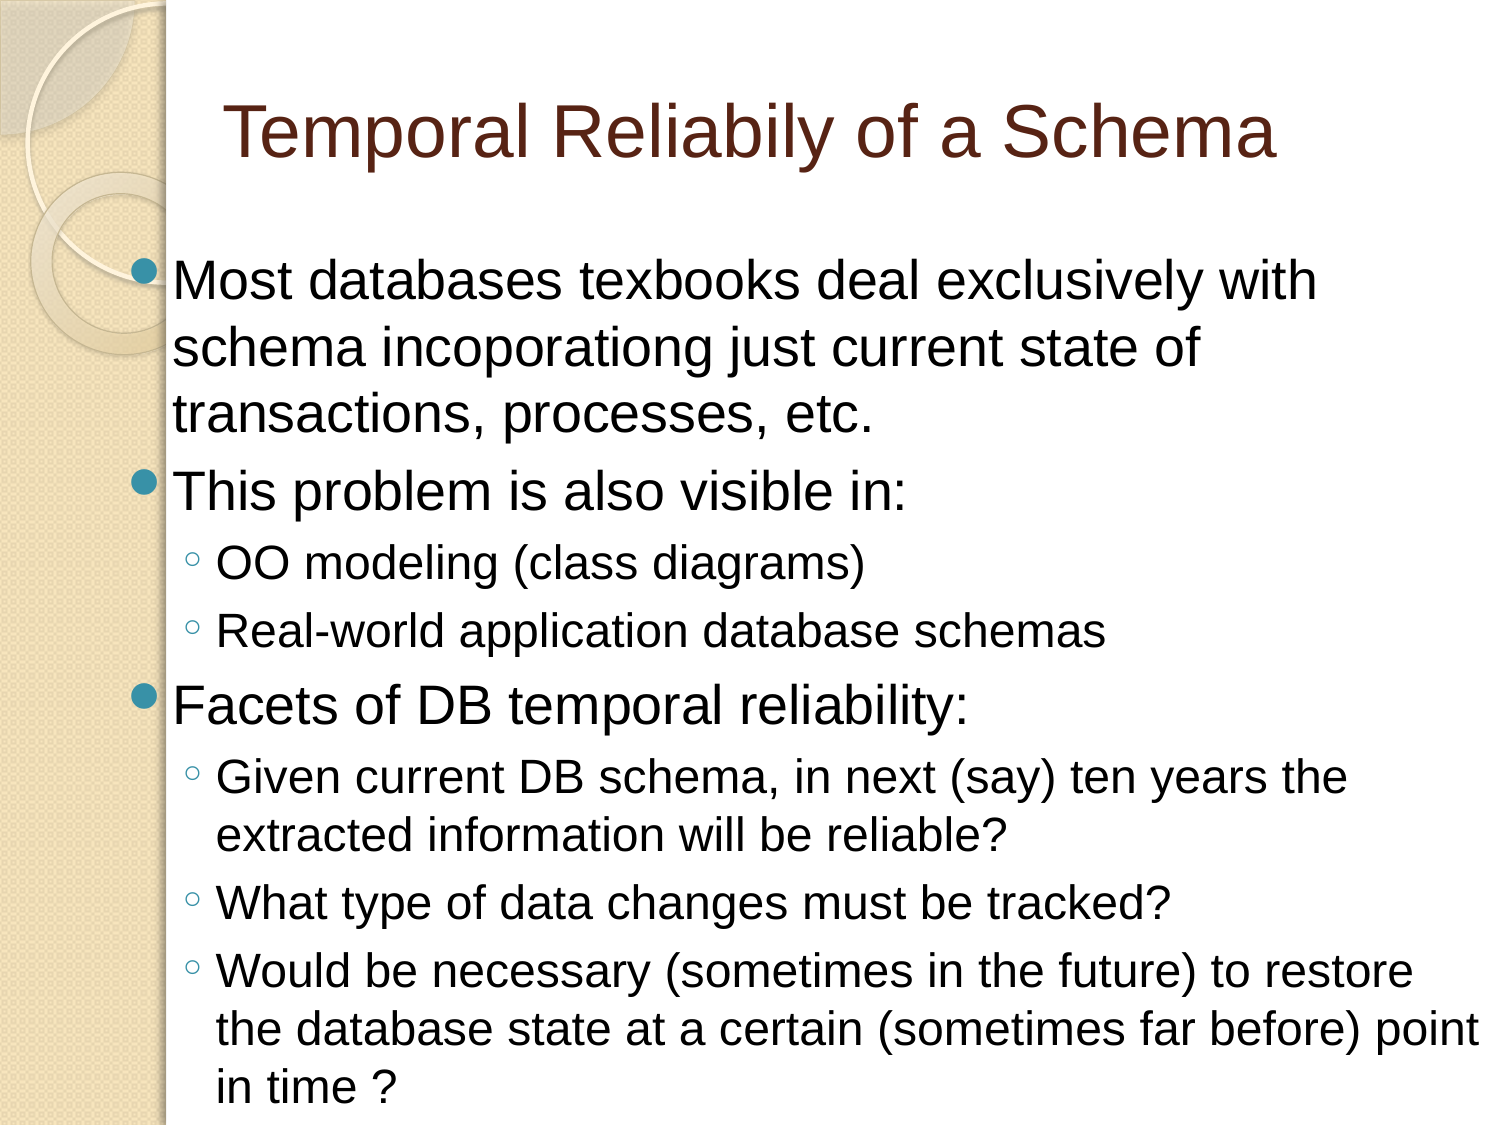

# Temporal Reliabily of a Schema
Most databases texbooks deal exclusively with schema incoporationg just current state of transactions, processes, etc.
This problem is also visible in:
OO modeling (class diagrams)
Real-world application database schemas
Facets of DB temporal reliability:
Given current DB schema, in next (say) ten years the extracted information will be reliable?
What type of data changes must be tracked?
Would be necessary (sometimes in the future) to restore the database state at a certain (sometimes far before) point in time ?